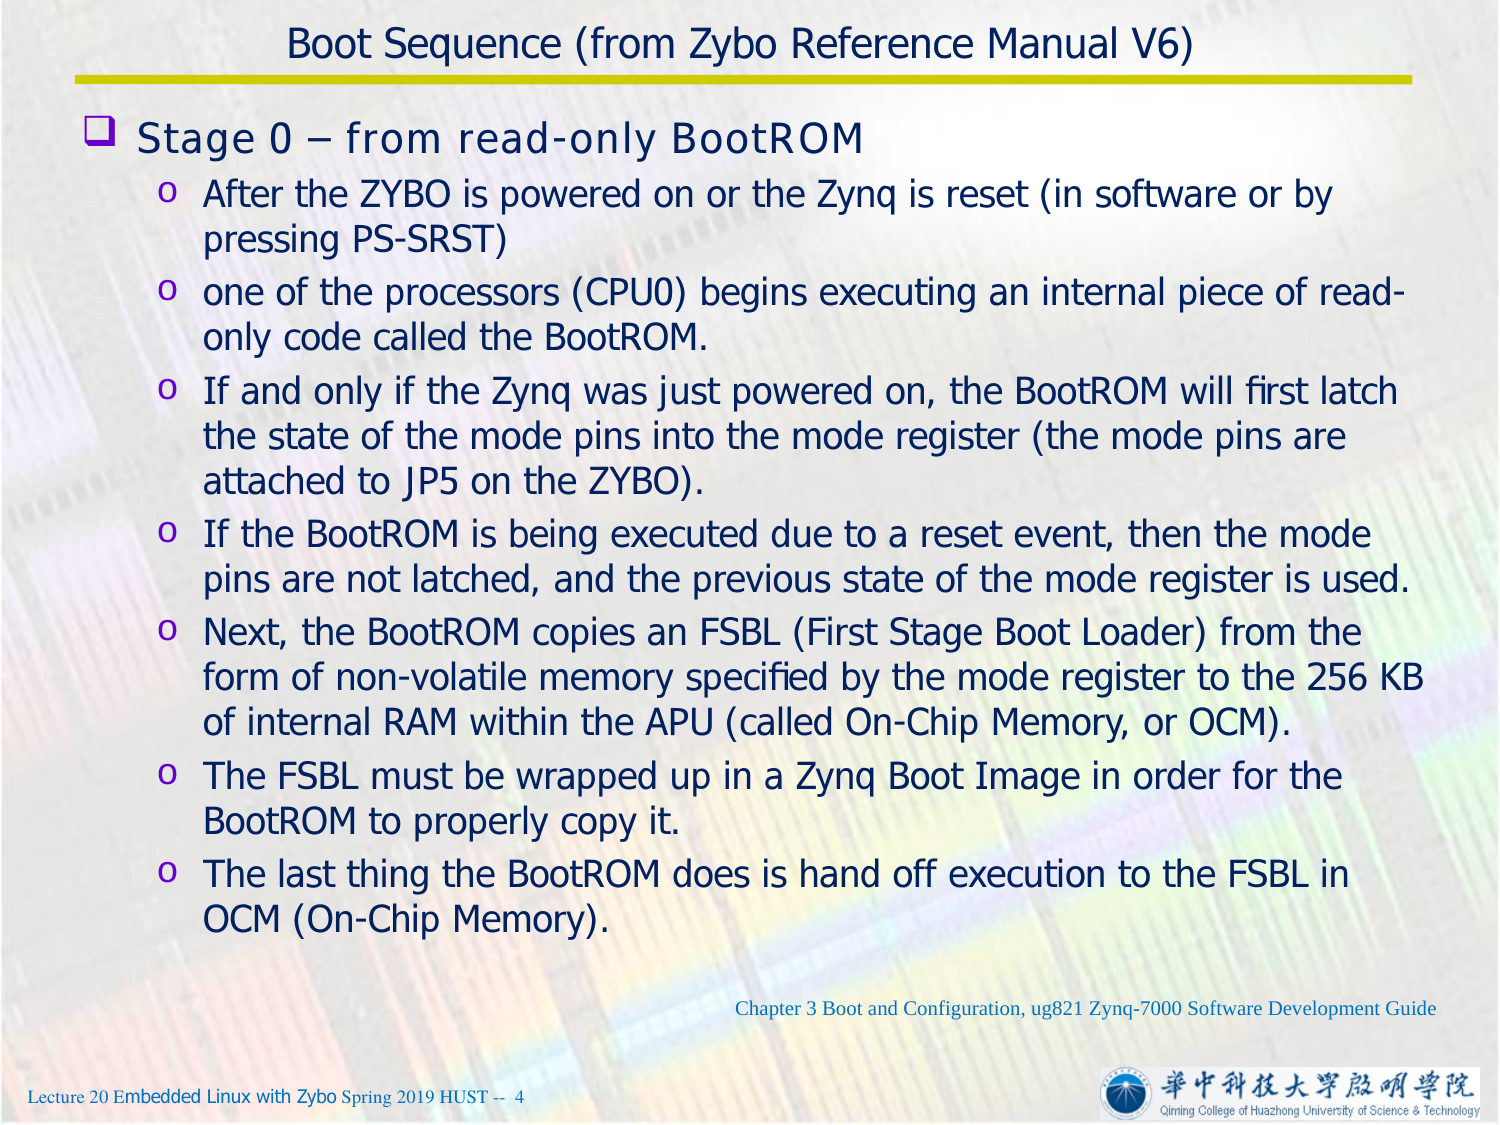

# Boot Sequence (from Zybo Reference Manual V6)
Stage 0 – from read-only BootROM
After the ZYBO is powered on or the Zynq is reset (in software or by pressing PS-SRST)
one of the processors (CPU0) begins executing an internal piece of read-only code called the BootROM.
If and only if the Zynq was just powered on, the BootROM will first latch the state of the mode pins into the mode register (the mode pins are attached to JP5 on the ZYBO).
If the BootROM is being executed due to a reset event, then the mode pins are not latched, and the previous state of the mode register is used.
Next, the BootROM copies an FSBL (First Stage Boot Loader) from the form of non-volatile memory specified by the mode register to the 256 KB of internal RAM within the APU (called On-Chip Memory, or OCM).
The FSBL must be wrapped up in a Zynq Boot Image in order for the BootROM to properly copy it.
The last thing the BootROM does is hand off execution to the FSBL in OCM (On-Chip Memory).
Chapter 3 Boot and Configuration, ug821 Zynq-7000 Software Development Guide